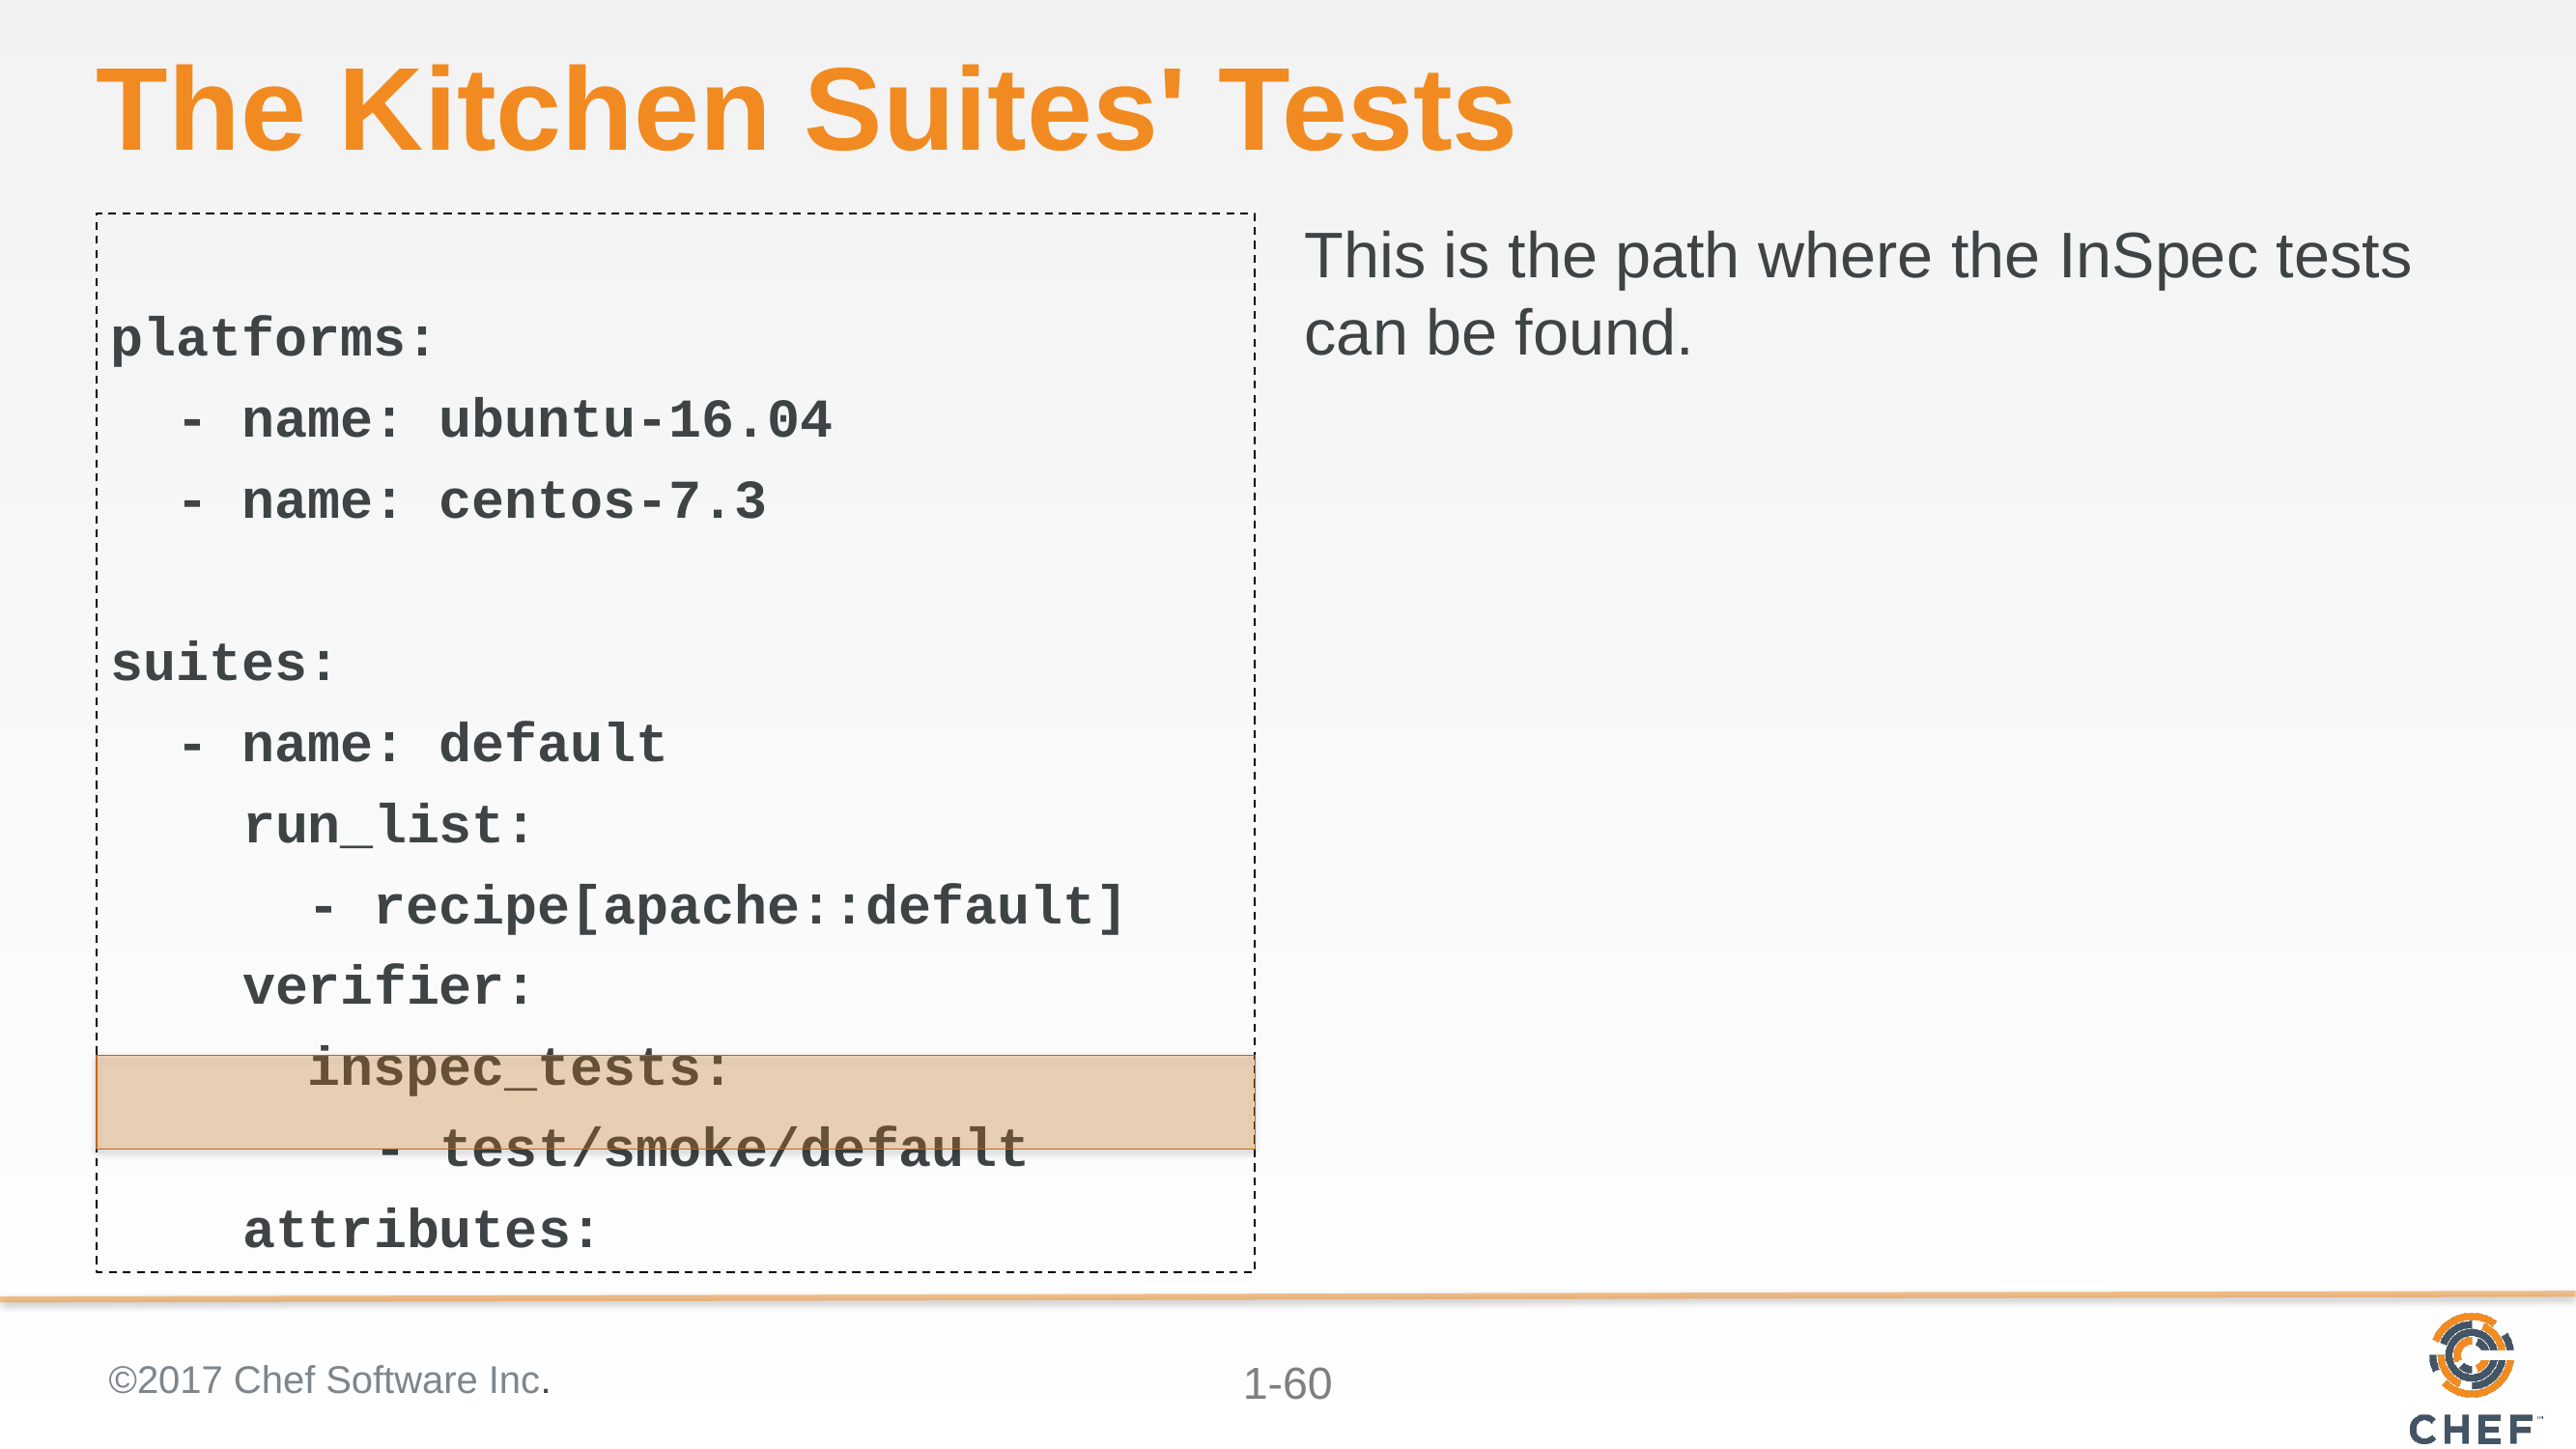

# The Kitchen Suites' Tests

platforms:
  - name: ubuntu-16.04
  - name: centos-7.3

suites:
  - name: default
    run_list:
      - recipe[apache::default]
    verifier:
      inspec_tests:
        - test/smoke/default
    attributes:
This is the path where the InSpec tests can be found.